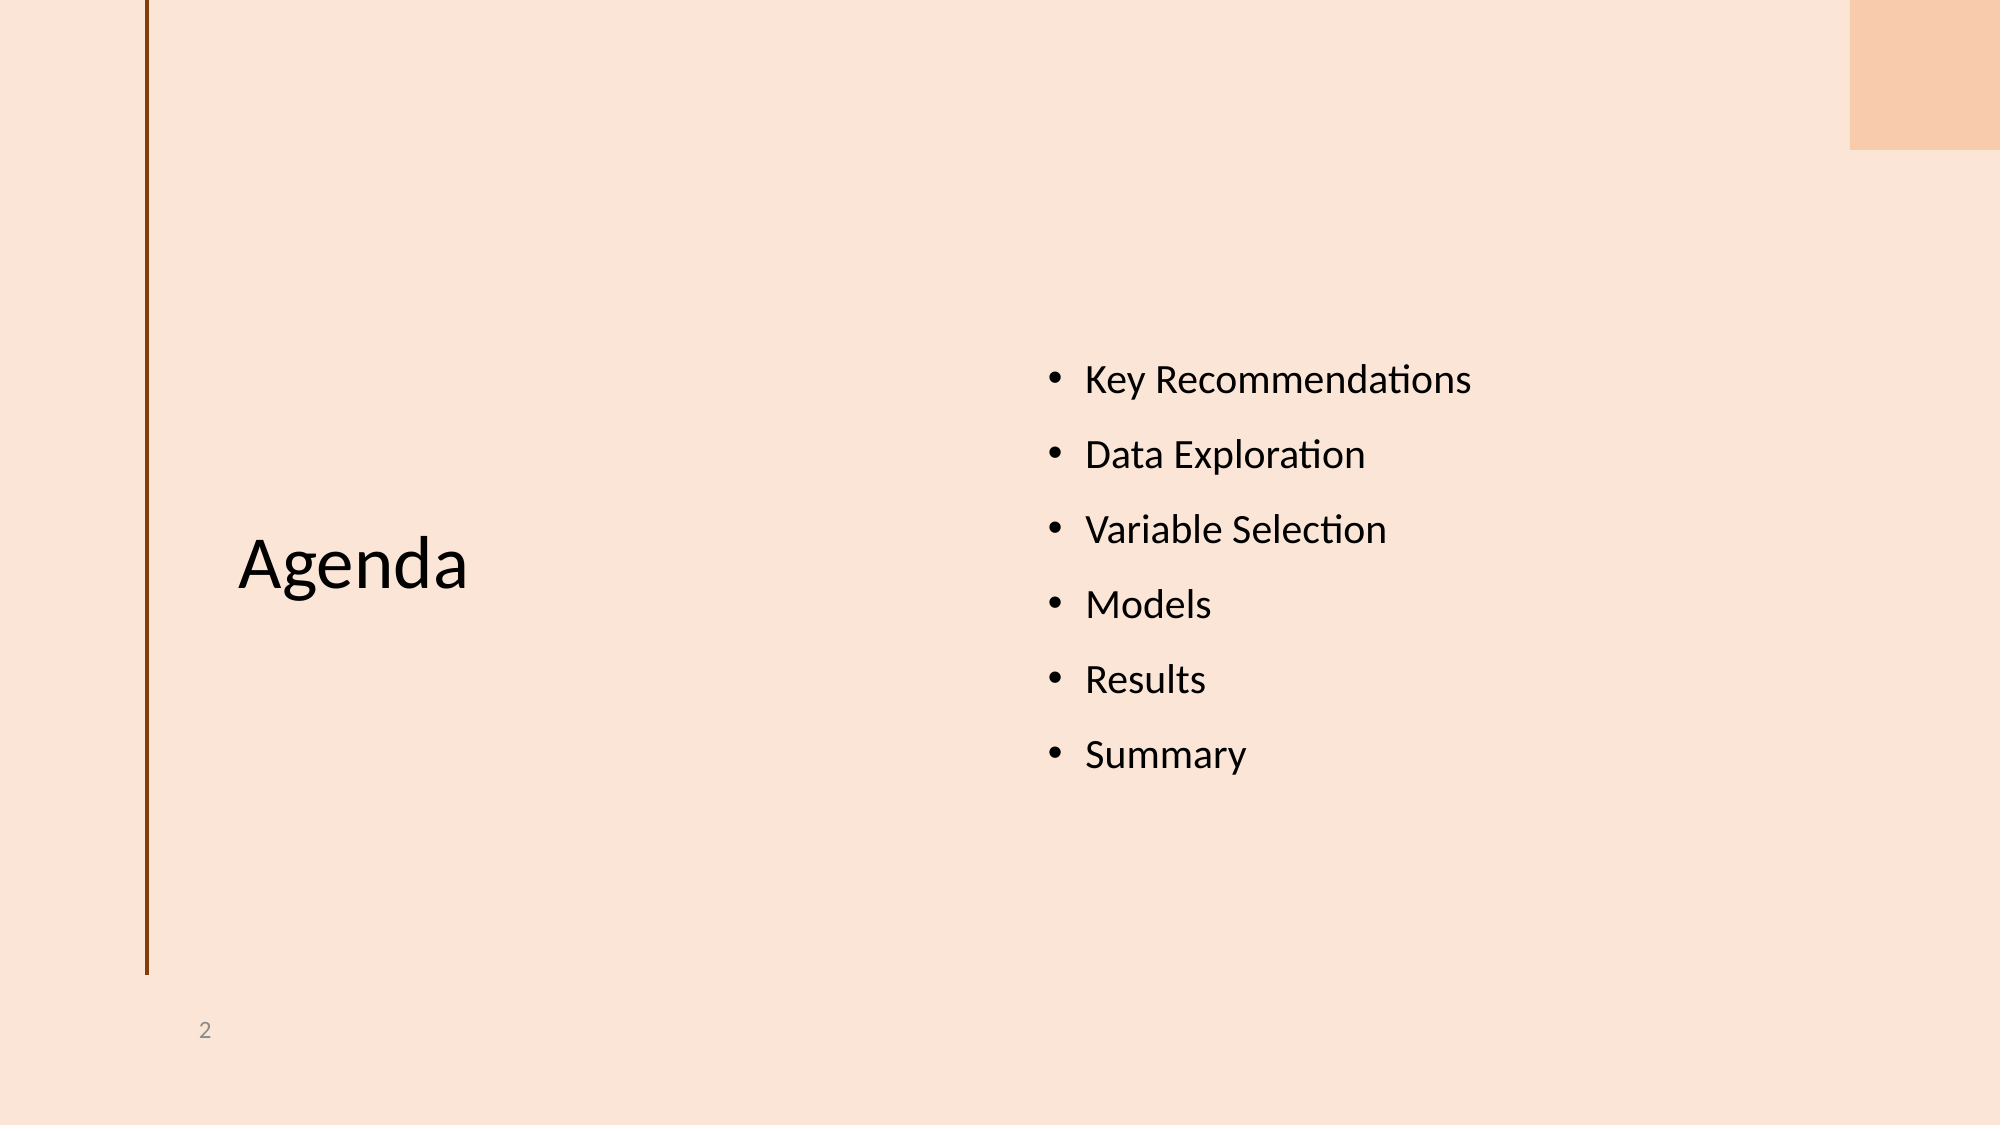

# Agenda
Key Recommendations
Data Exploration
Variable Selection
Models
Results
Summary
2